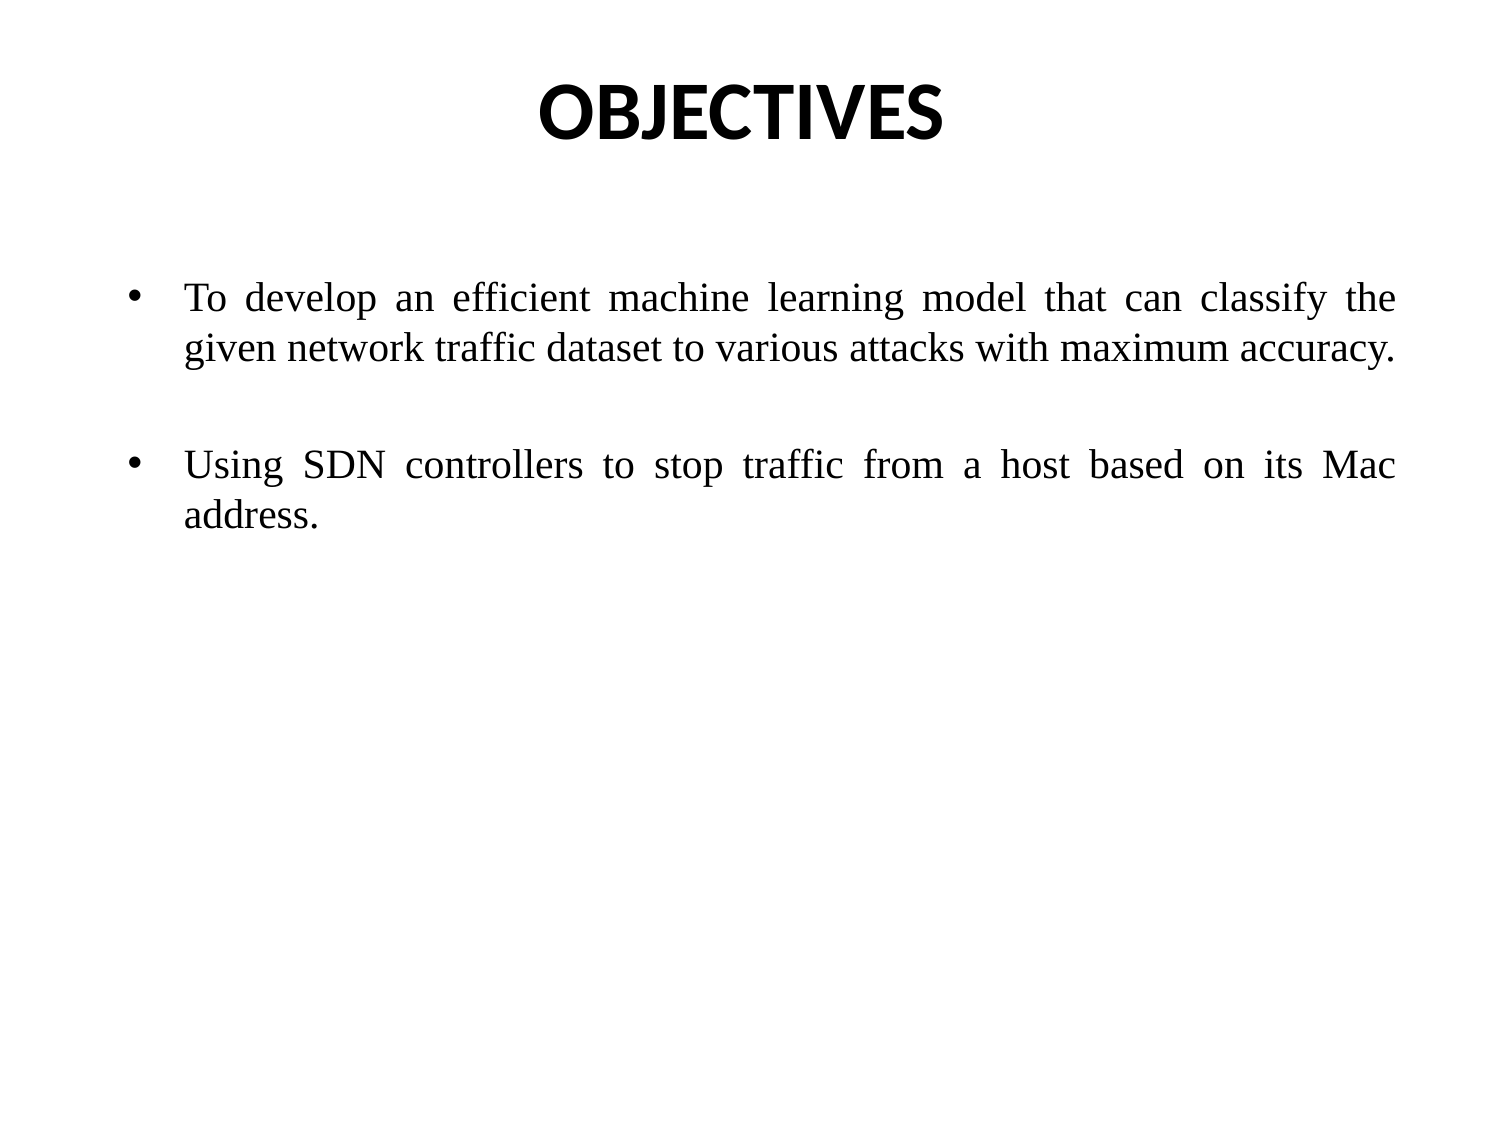

# OBJECTIVES
To develop an efficient machine learning model that can classify the given network traffic dataset to various attacks with maximum accuracy.

Using SDN controllers to stop traffic from a host based on its Mac address.